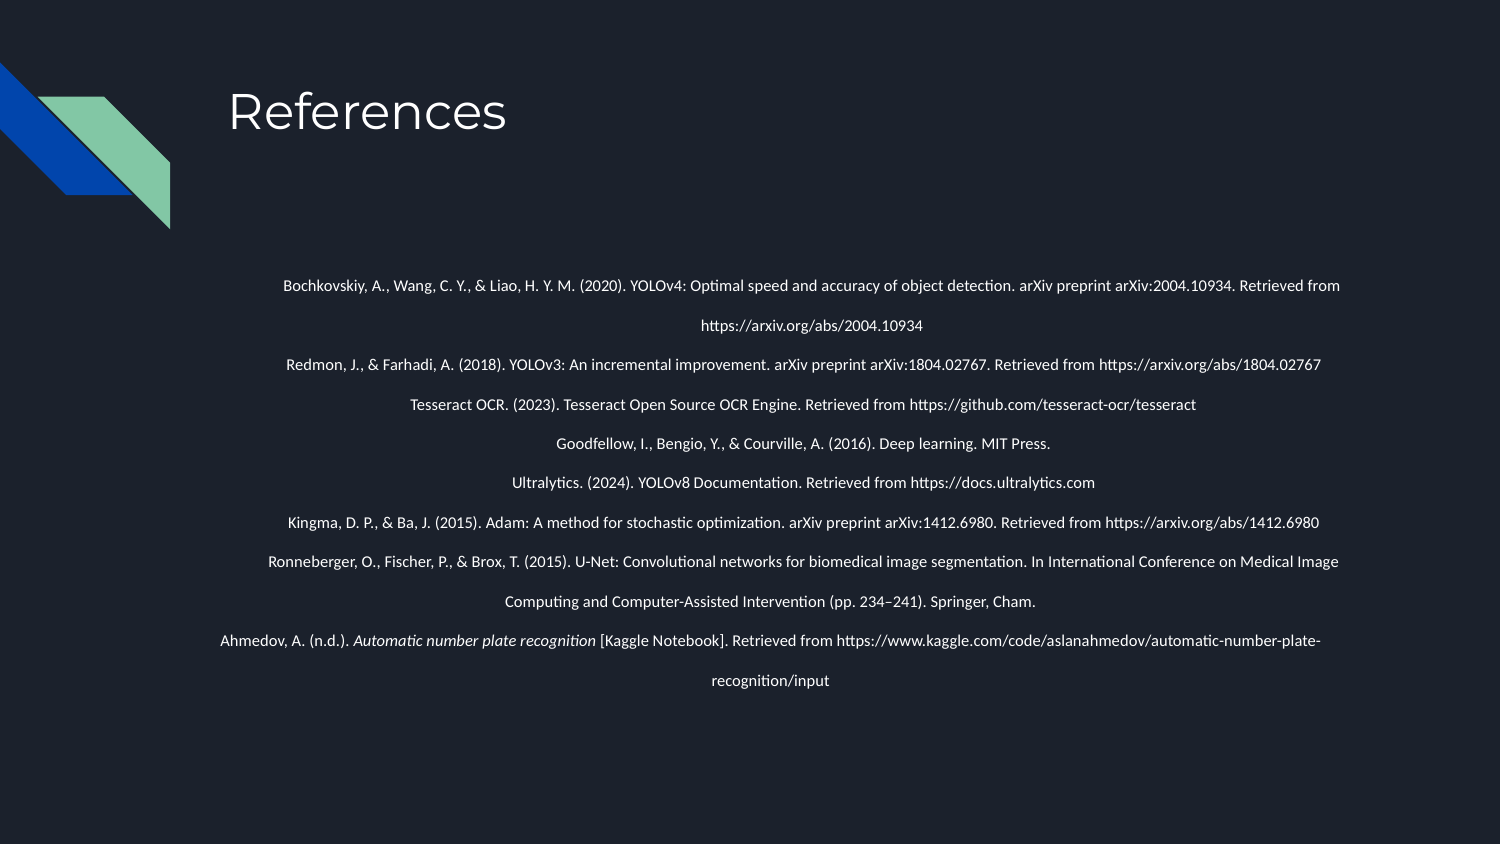

# References
Bochkovskiy, A., Wang, C. Y., & Liao, H. Y. M. (2020). YOLOv4: Optimal speed and accuracy of object detection. arXiv preprint arXiv:2004.10934. Retrieved from https://arxiv.org/abs/2004.10934
		Redmon, J., & Farhadi, A. (2018). YOLOv3: An incremental improvement. arXiv preprint arXiv:1804.02767. Retrieved from https://arxiv.org/abs/1804.02767
	Tesseract OCR. (2023). Tesseract Open Source OCR Engine. Retrieved from https://github.com/tesseract-ocr/tesseract
	Goodfellow, I., Bengio, Y., & Courville, A. (2016). Deep learning. MIT Press.
	Ultralytics. (2024). YOLOv8 Documentation. Retrieved from https://docs.ultralytics.com
	Kingma, D. P., & Ba, J. (2015). Adam: A method for stochastic optimization. arXiv preprint arXiv:1412.6980. Retrieved from https://arxiv.org/abs/1412.6980
	Ronneberger, O., Fischer, P., & Brox, T. (2015). U-Net: Convolutional networks for biomedical image segmentation. In International Conference on Medical Image Computing and Computer-Assisted Intervention (pp. 234–241). Springer, Cham.
Ahmedov, A. (n.d.). Automatic number plate recognition [Kaggle Notebook]. Retrieved from https://www.kaggle.com/code/aslanahmedov/automatic-number-plate-recognition/input